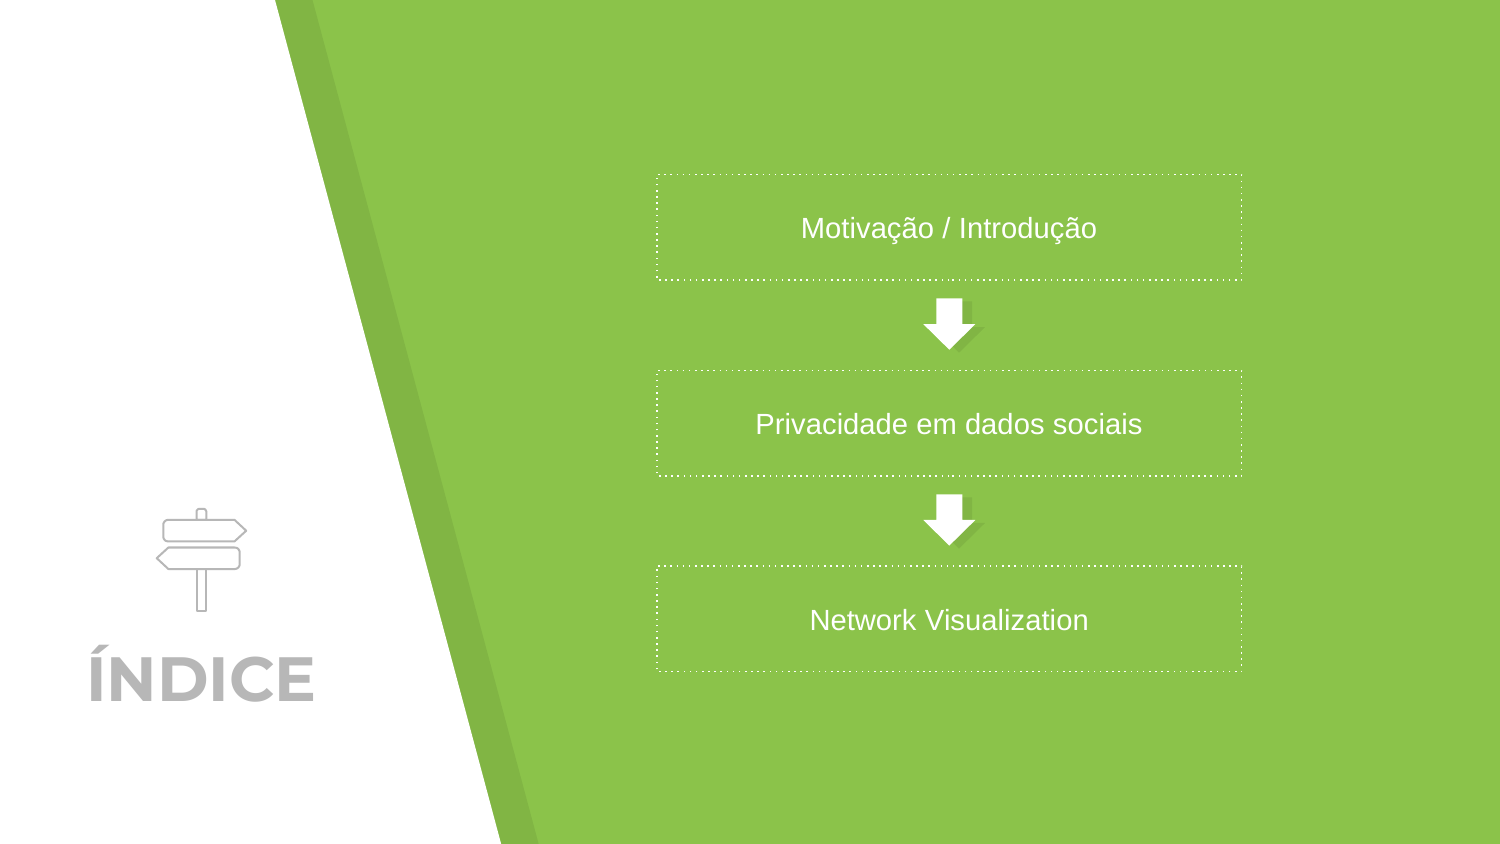

Motivação / Introdução

Privacidade em dados sociais

Network Visualization
# ÍNDICE